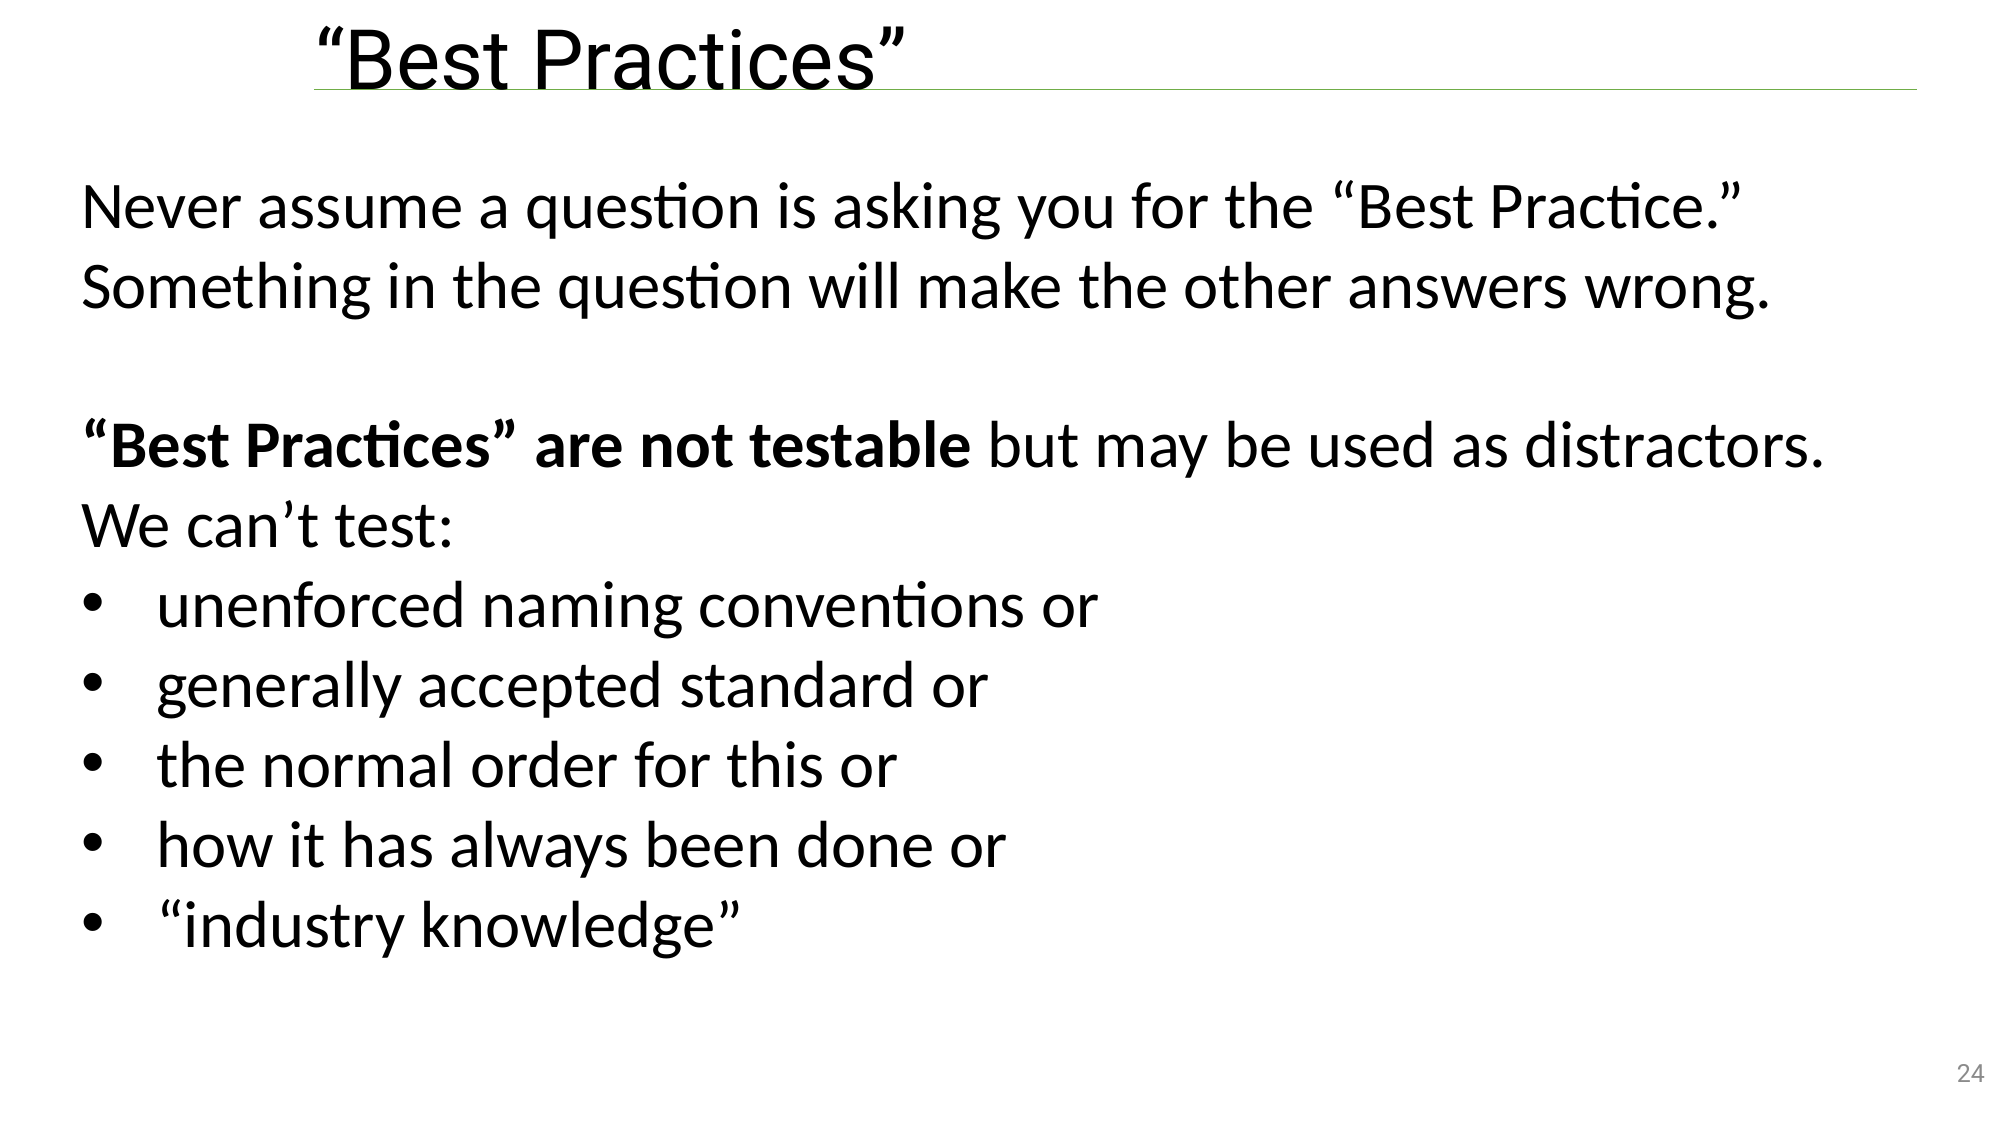

# “Best Practices”
Never assume a question is asking you for the “Best Practice.”
Something in the question will make the other answers wrong.

“Best Practices” are not testable but may be used as distractors. We can’t test:
unenforced naming conventions or
generally accepted standard or
the normal order for this or
how it has always been done or
“industry knowledge”
24